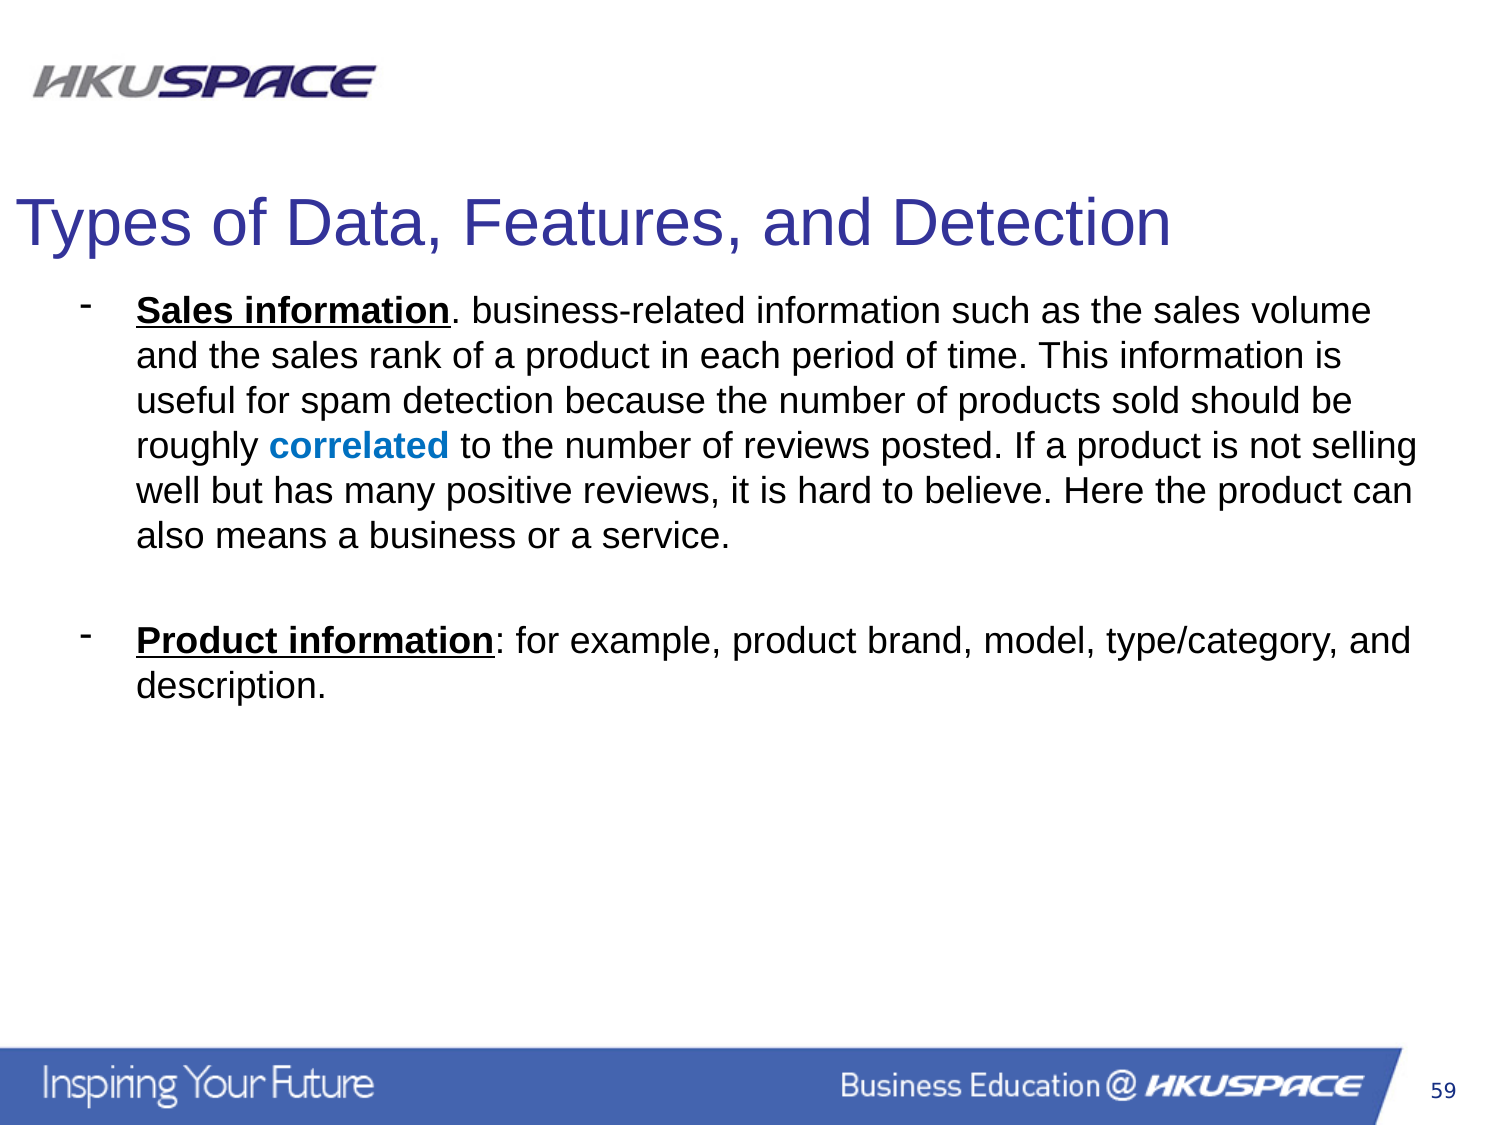

Types of Data, Features, and Detection
Sales information. business-related information such as the sales volume and the sales rank of a product in each period of time. This information is useful for spam detection because the number of products sold should be roughly correlated to the number of reviews posted. If a product is not selling well but has many positive reviews, it is hard to believe. Here the product can also means a business or a service.

Product information: for example, product brand, model, type/category, and description.
59